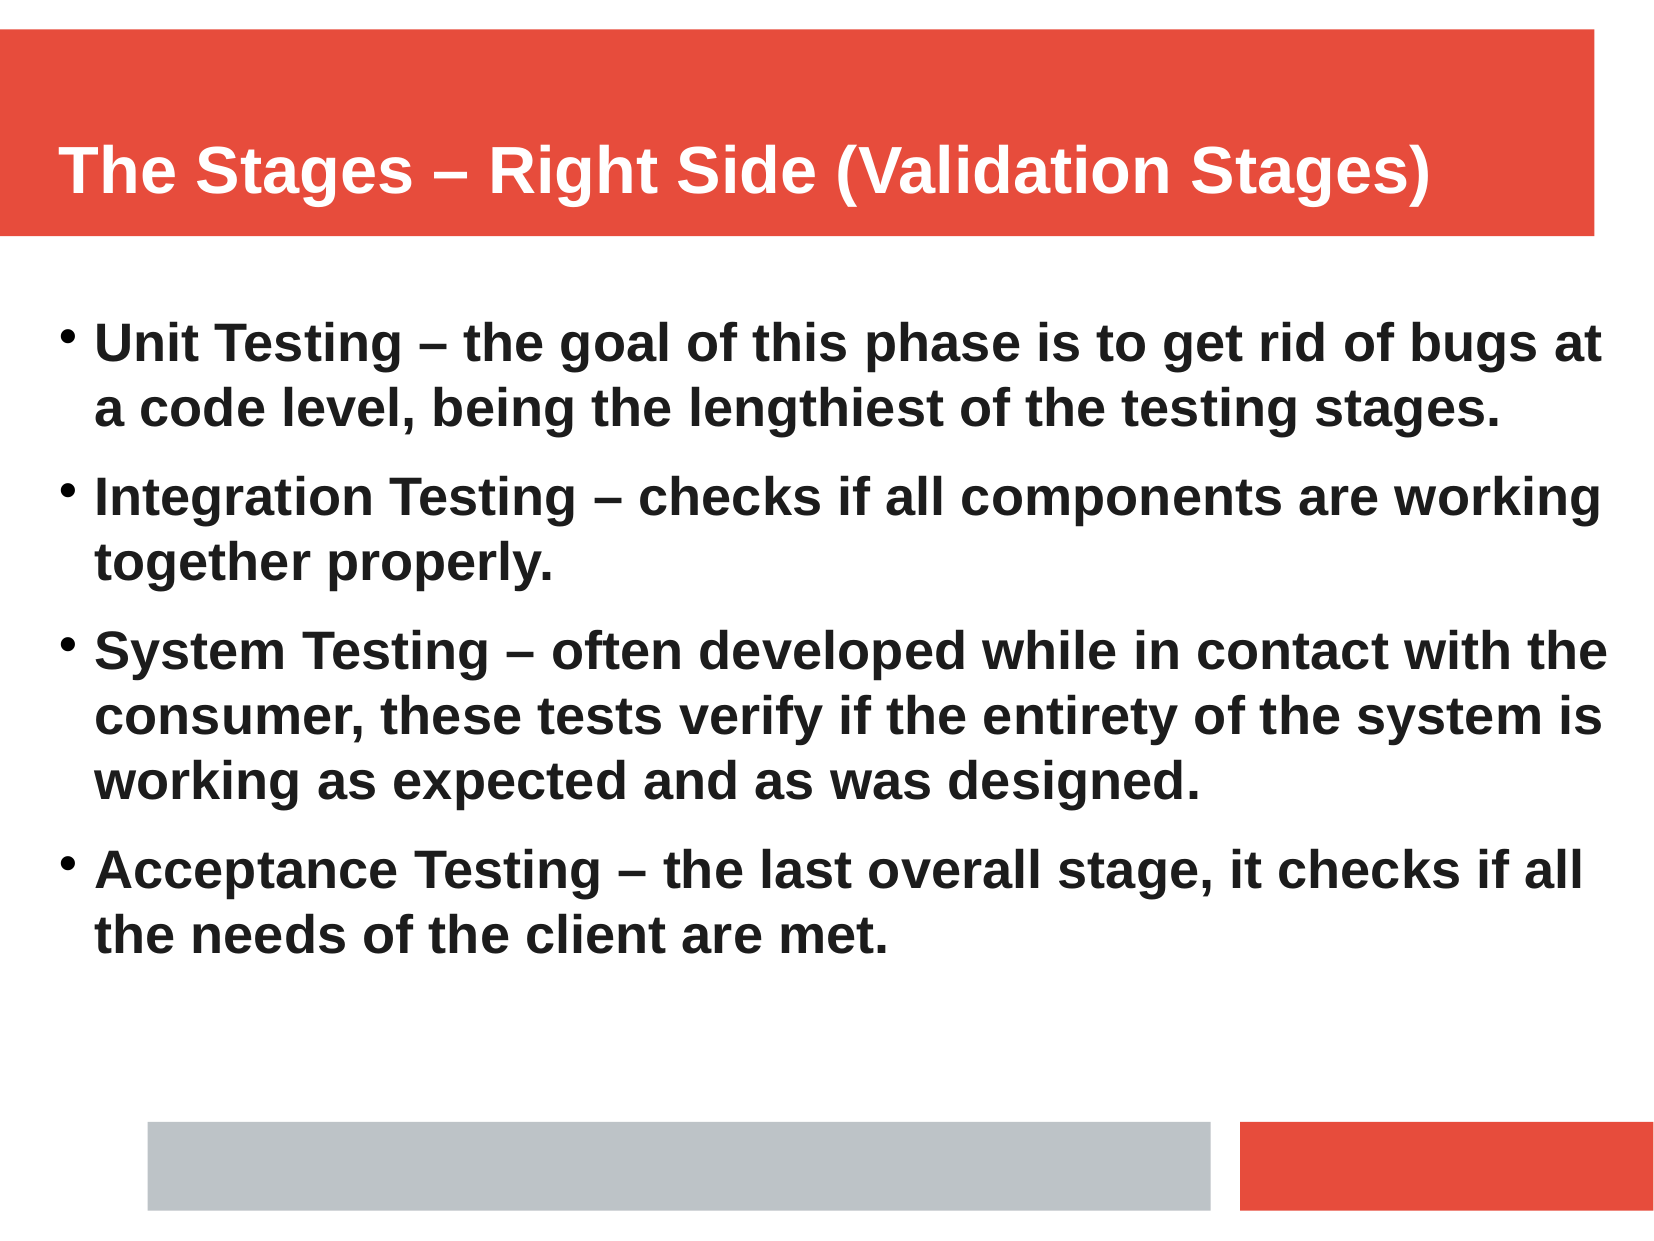

The Stages – Right Side (Validation Stages)
Unit Testing – the goal of this phase is to get rid of bugs at a code level, being the lengthiest of the testing stages.
Integration Testing – checks if all components are working together properly.
System Testing – often developed while in contact with the consumer, these tests verify if the entirety of the system is working as expected and as was designed.
Acceptance Testing – the last overall stage, it checks if all the needs of the client are met.